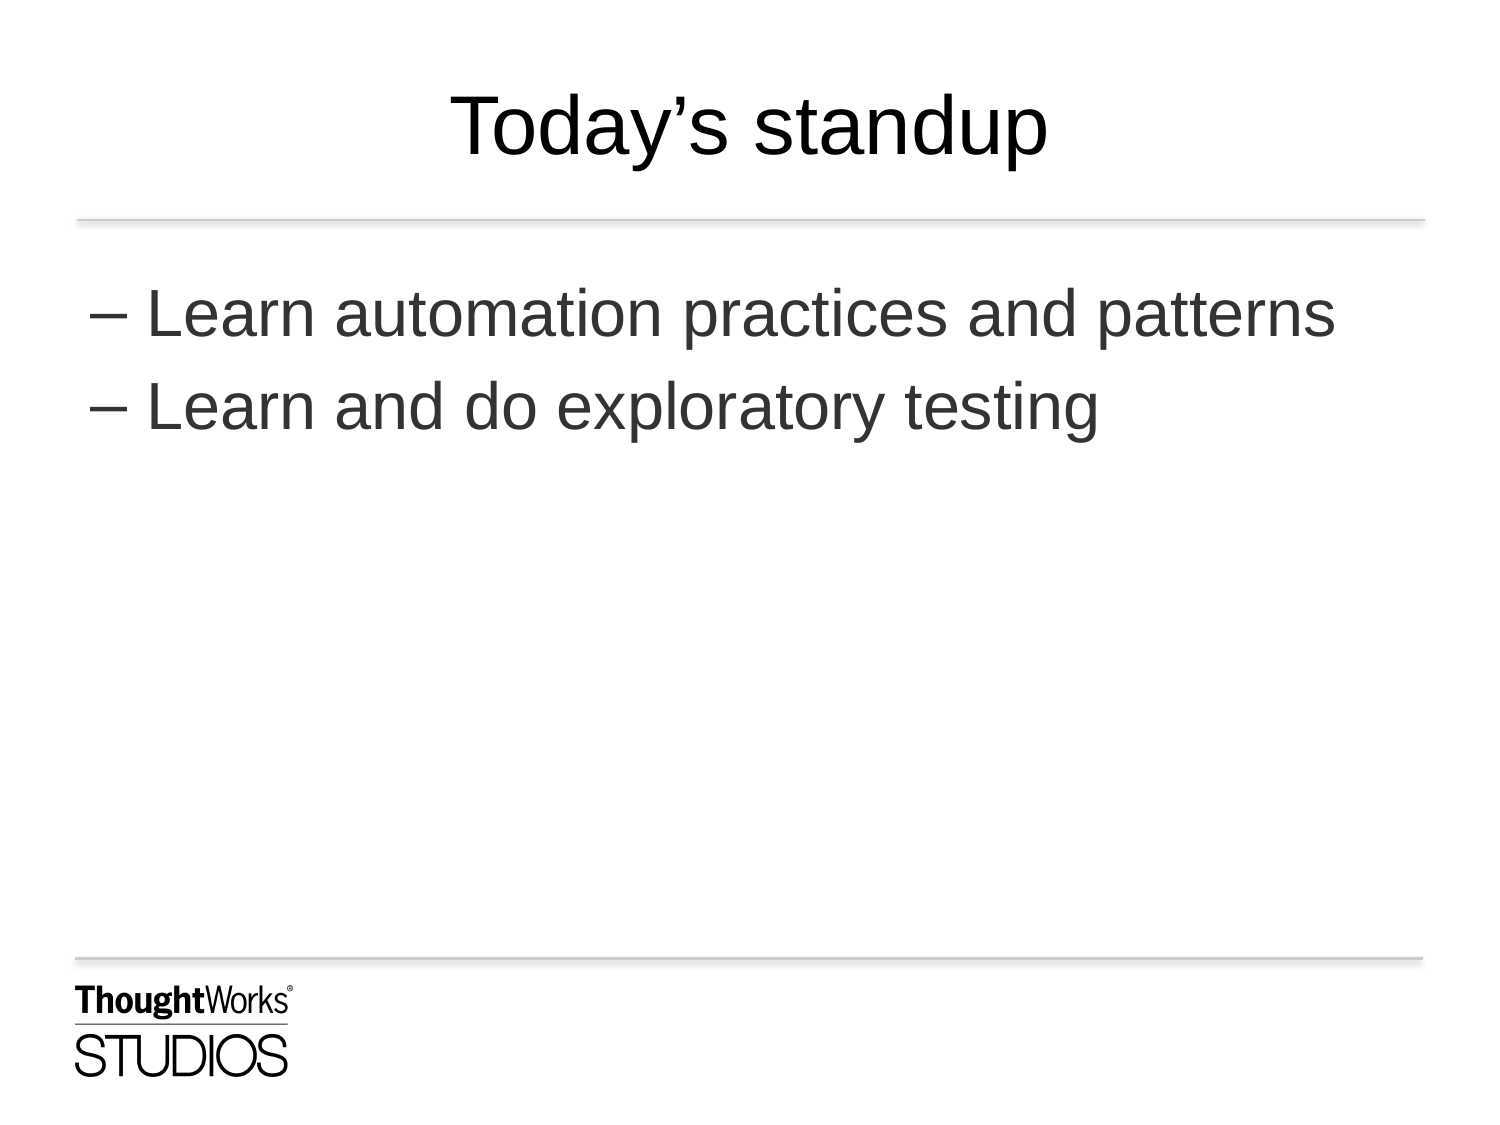

# Today’s standup
Learn automation practices and patterns
Learn and do exploratory testing